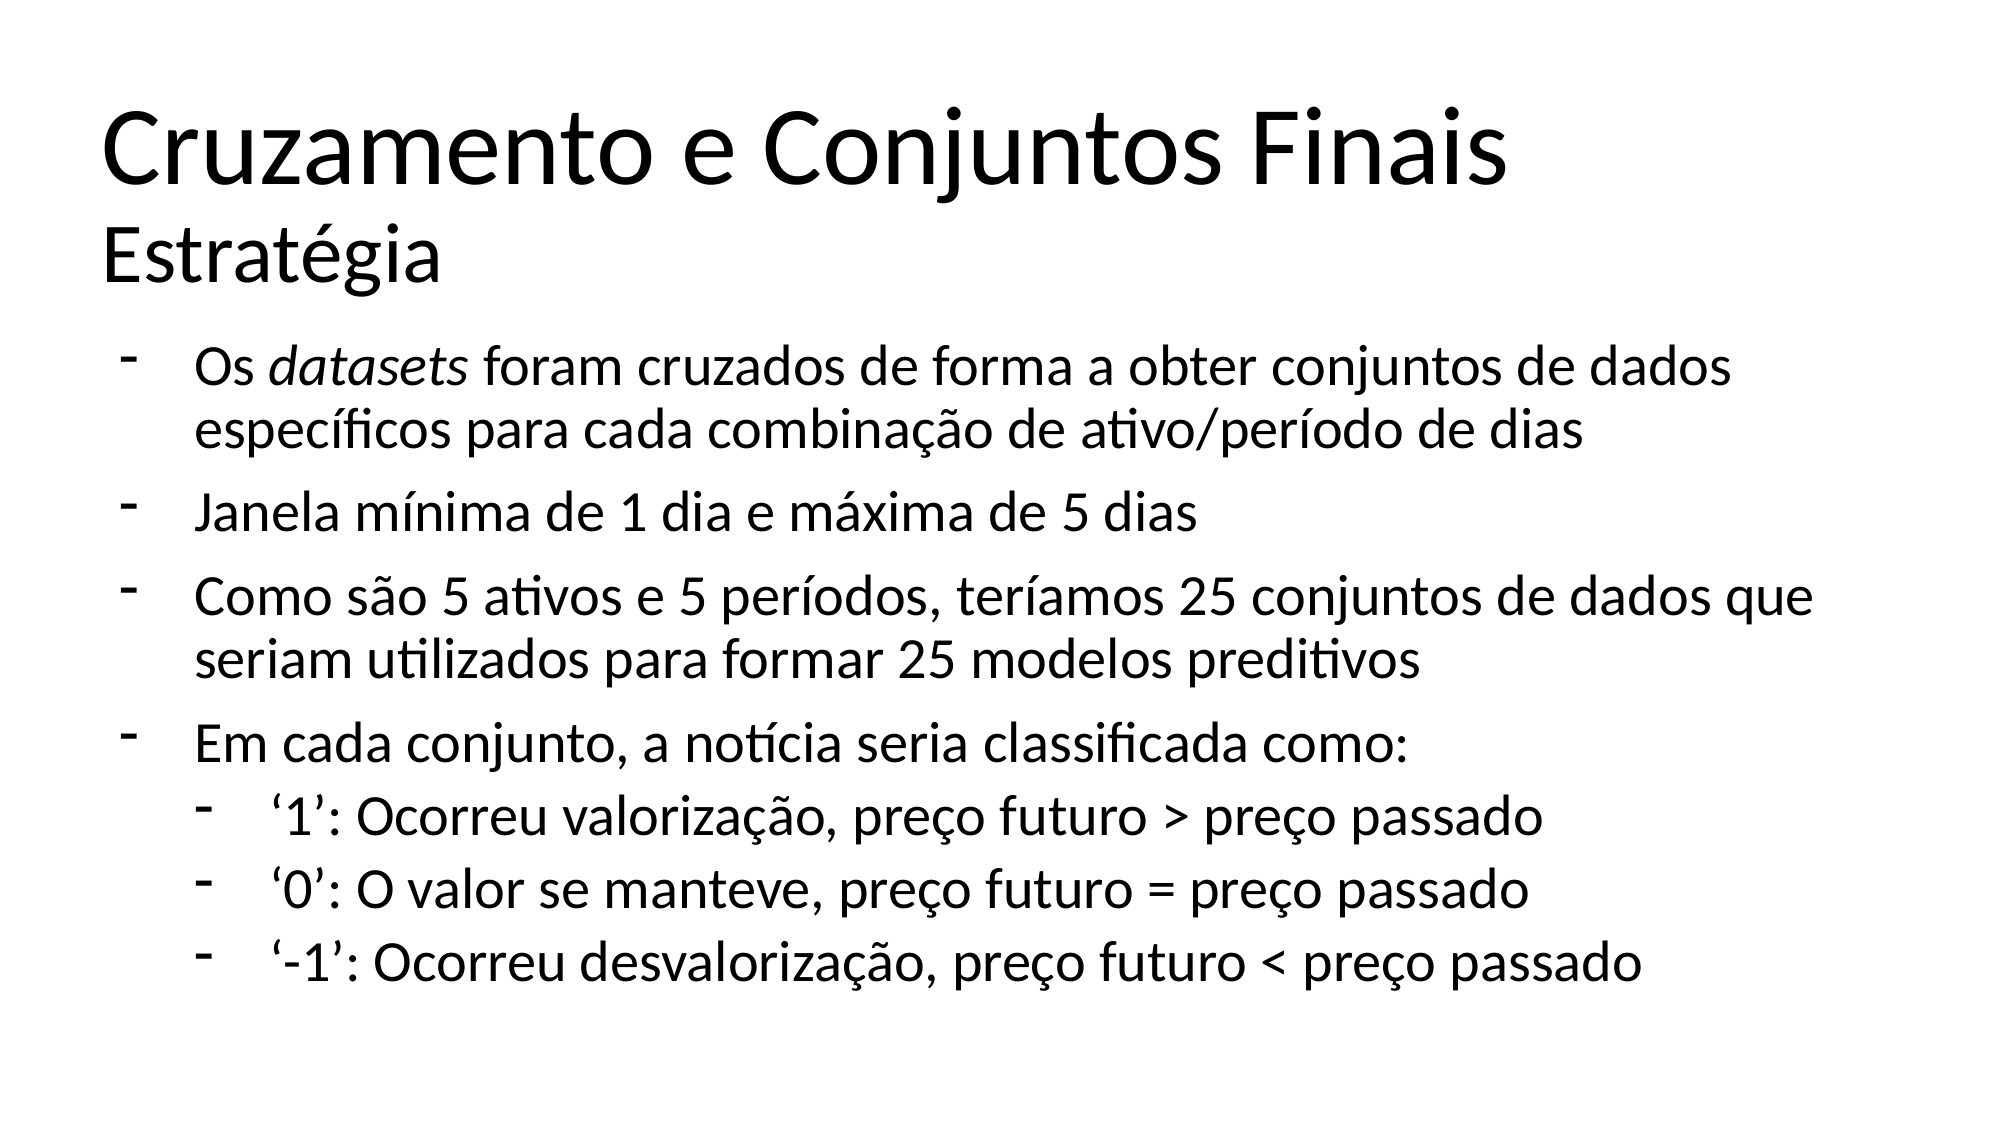

# Cruzamento e Conjuntos Finais Estratégia
Os datasets foram cruzados de forma a obter conjuntos de dados específicos para cada combinação de ativo/período de dias
Janela mínima de 1 dia e máxima de 5 dias
Como são 5 ativos e 5 períodos, teríamos 25 conjuntos de dados que seriam utilizados para formar 25 modelos preditivos
Em cada conjunto, a notícia seria classificada como:
‘1’: Ocorreu valorização, preço futuro > preço passado
‘0’: O valor se manteve, preço futuro = preço passado
‘-1’: Ocorreu desvalorização, preço futuro < preço passado